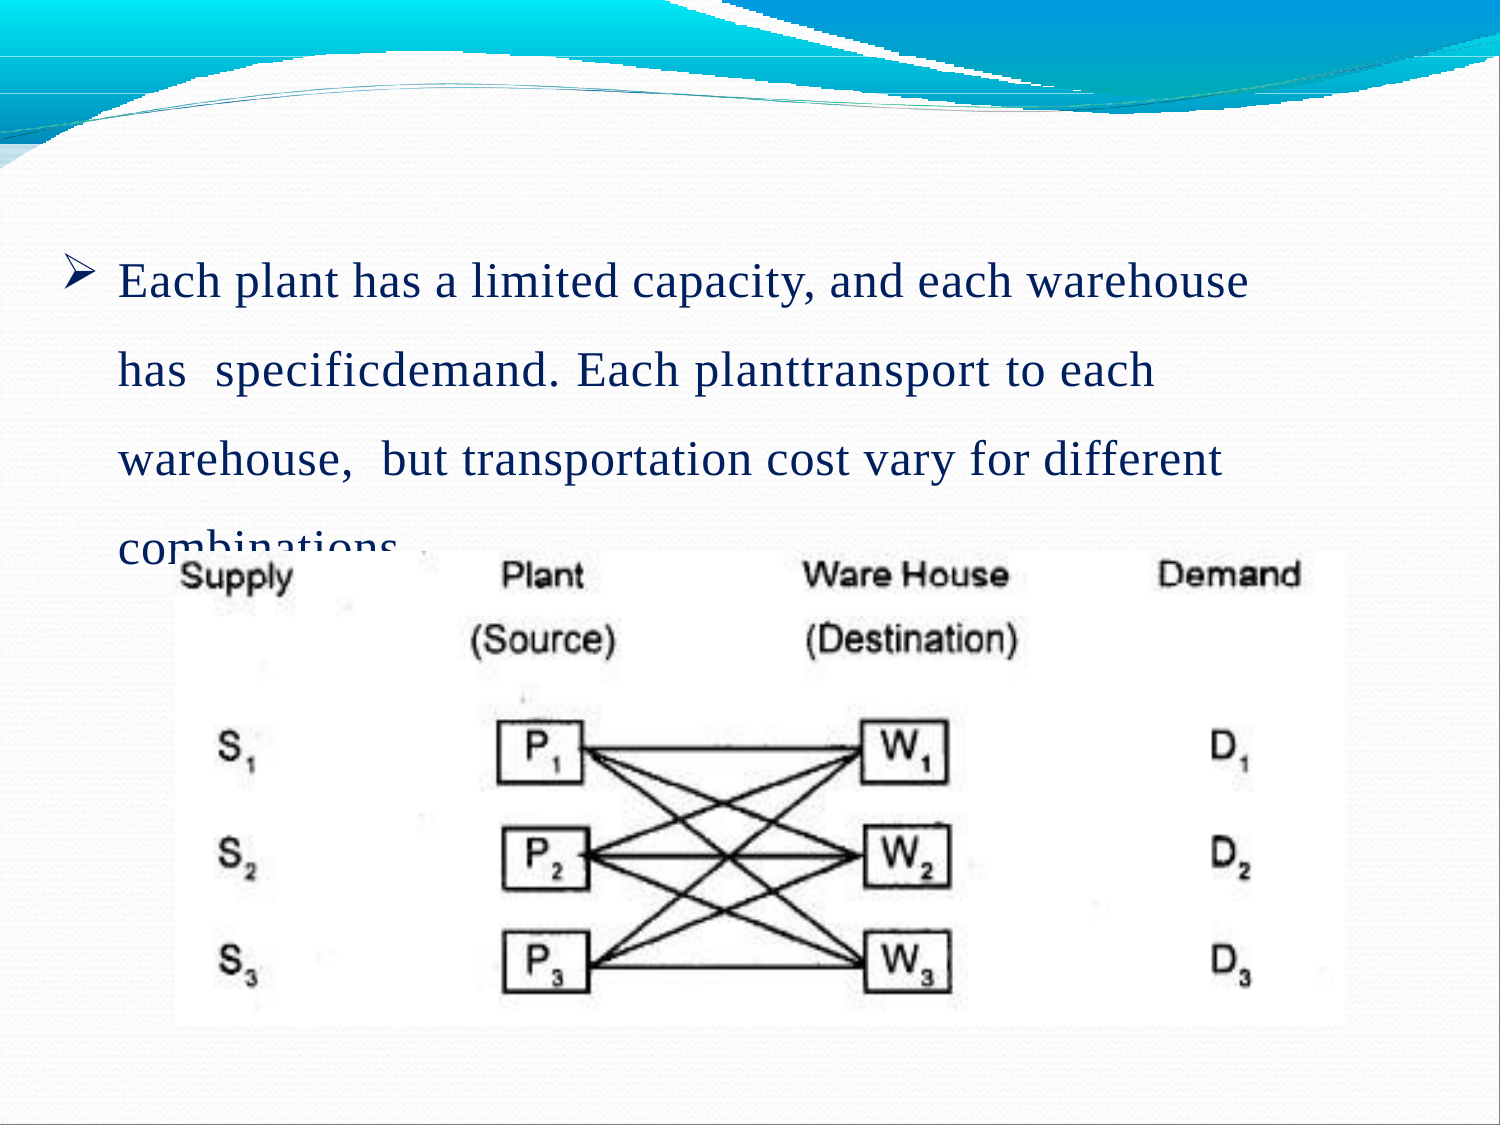

Each plant has a limited capacity, and each warehouse has  specificdemand. Each planttransport to each warehouse,  but transportation cost vary for different combinations.